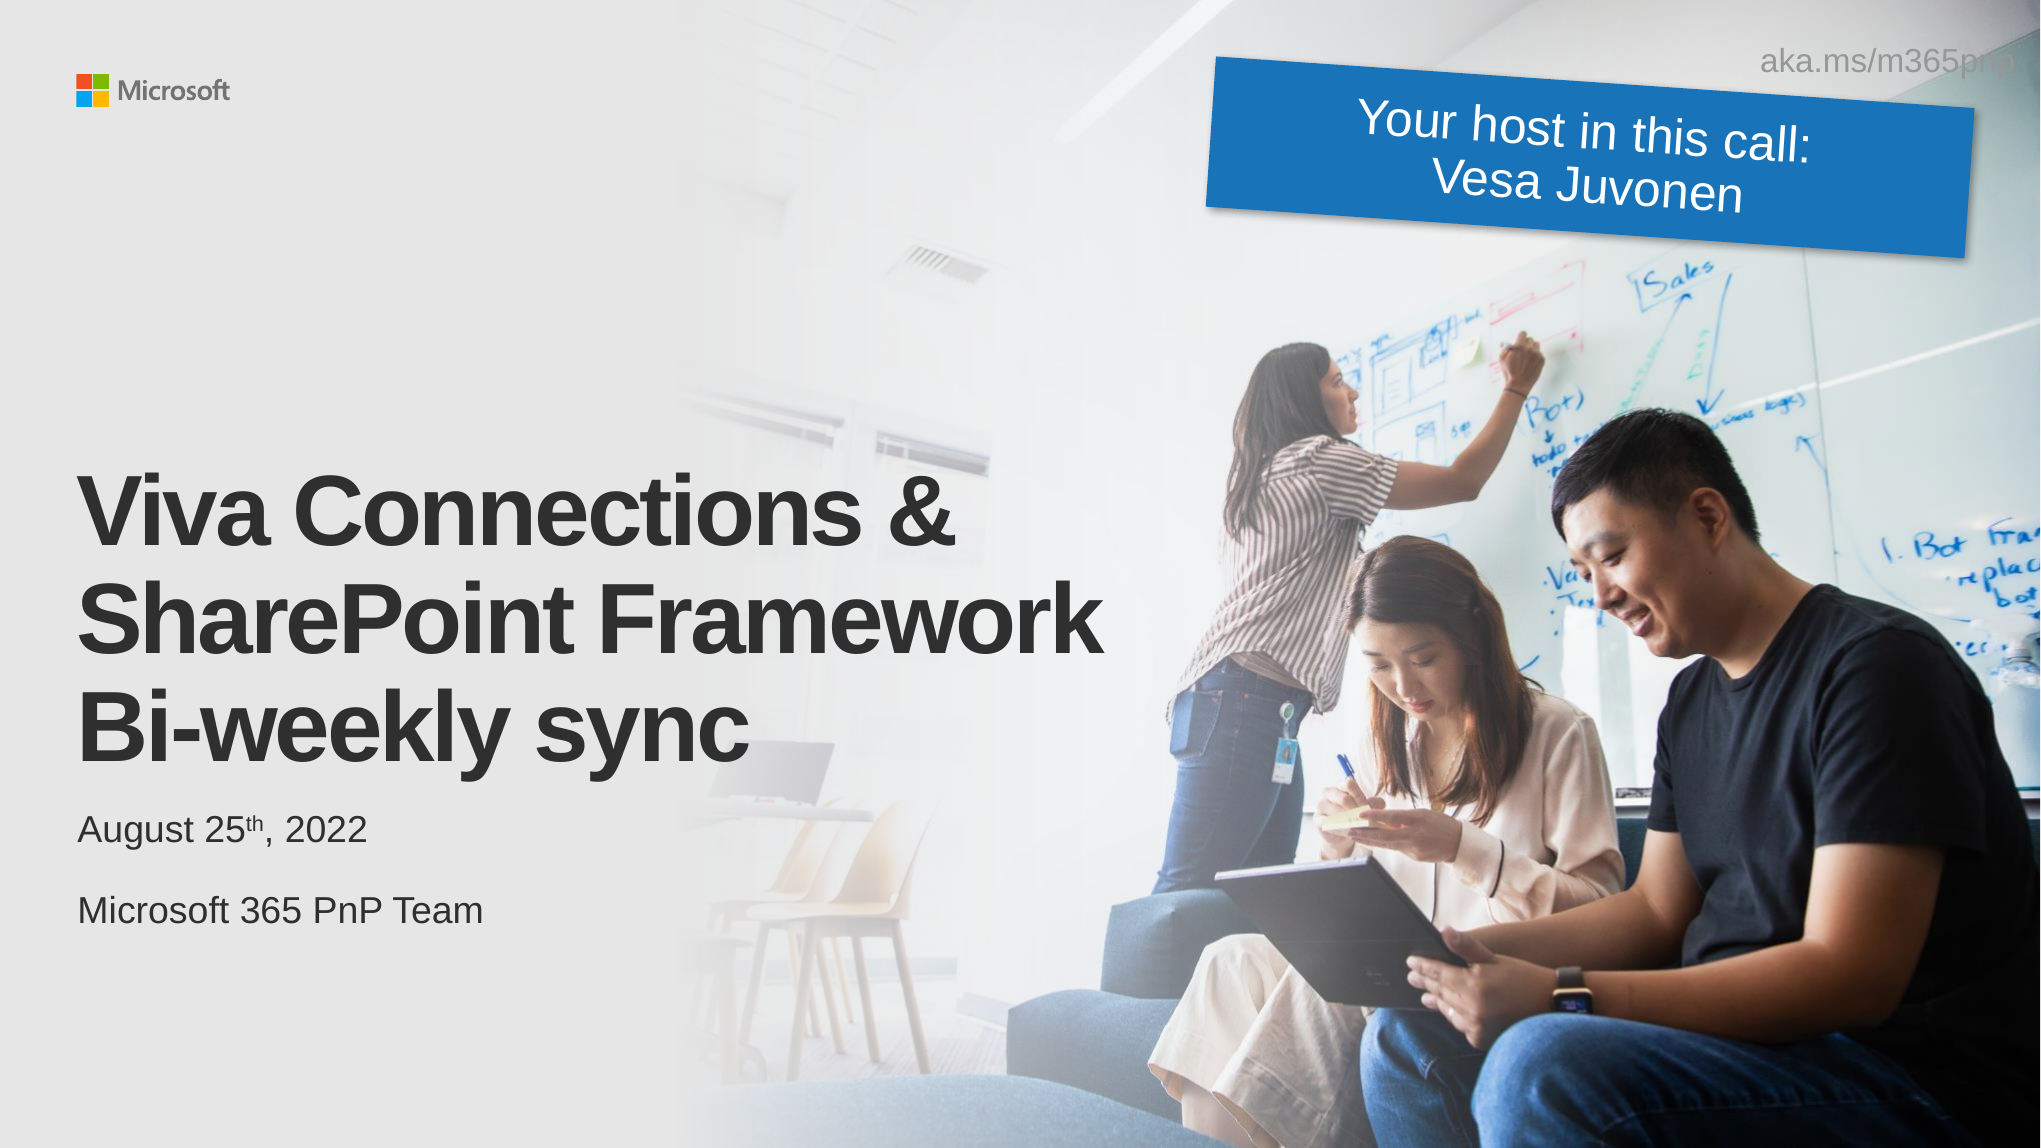

aka.ms/m365pnp
Your host in this call:
Vesa Juvonen
# Viva Connections & SharePoint Framework Bi-weekly sync
August 25th, 2022

Microsoft 365 PnP Team